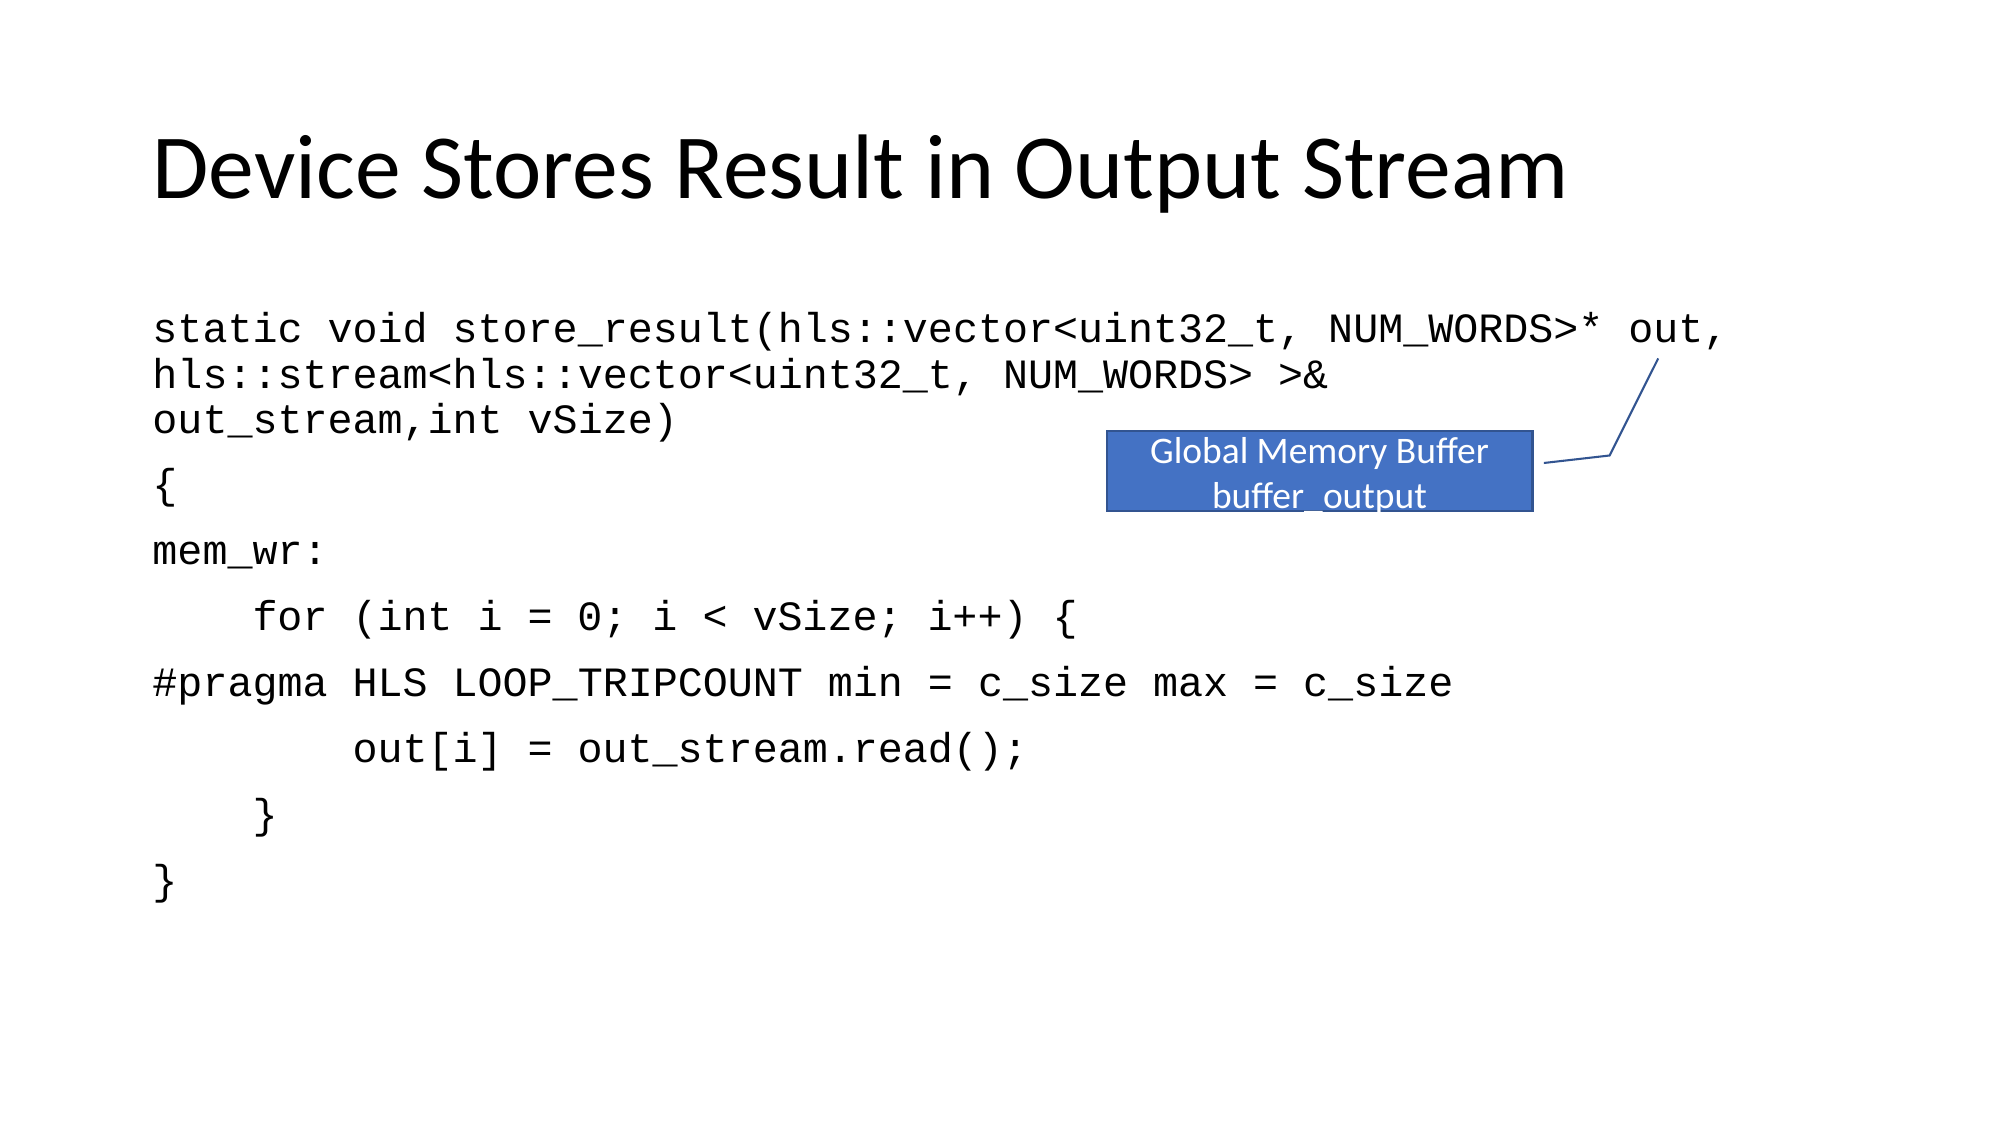

# Device Stores Result in Output Stream
static void store_result(hls::vector<uint32_t, NUM_WORDS>* out, 	hls::stream<hls::vector<uint32_t, NUM_WORDS> >& 	out_stream,int vSize)
{
mem_wr:
    for (int i = 0; i < vSize; i++) {
#pragma HLS LOOP_TRIPCOUNT min = c_size max = c_size
        out[i] = out_stream.read();
    }
}
Global Memory Buffer buffer_output